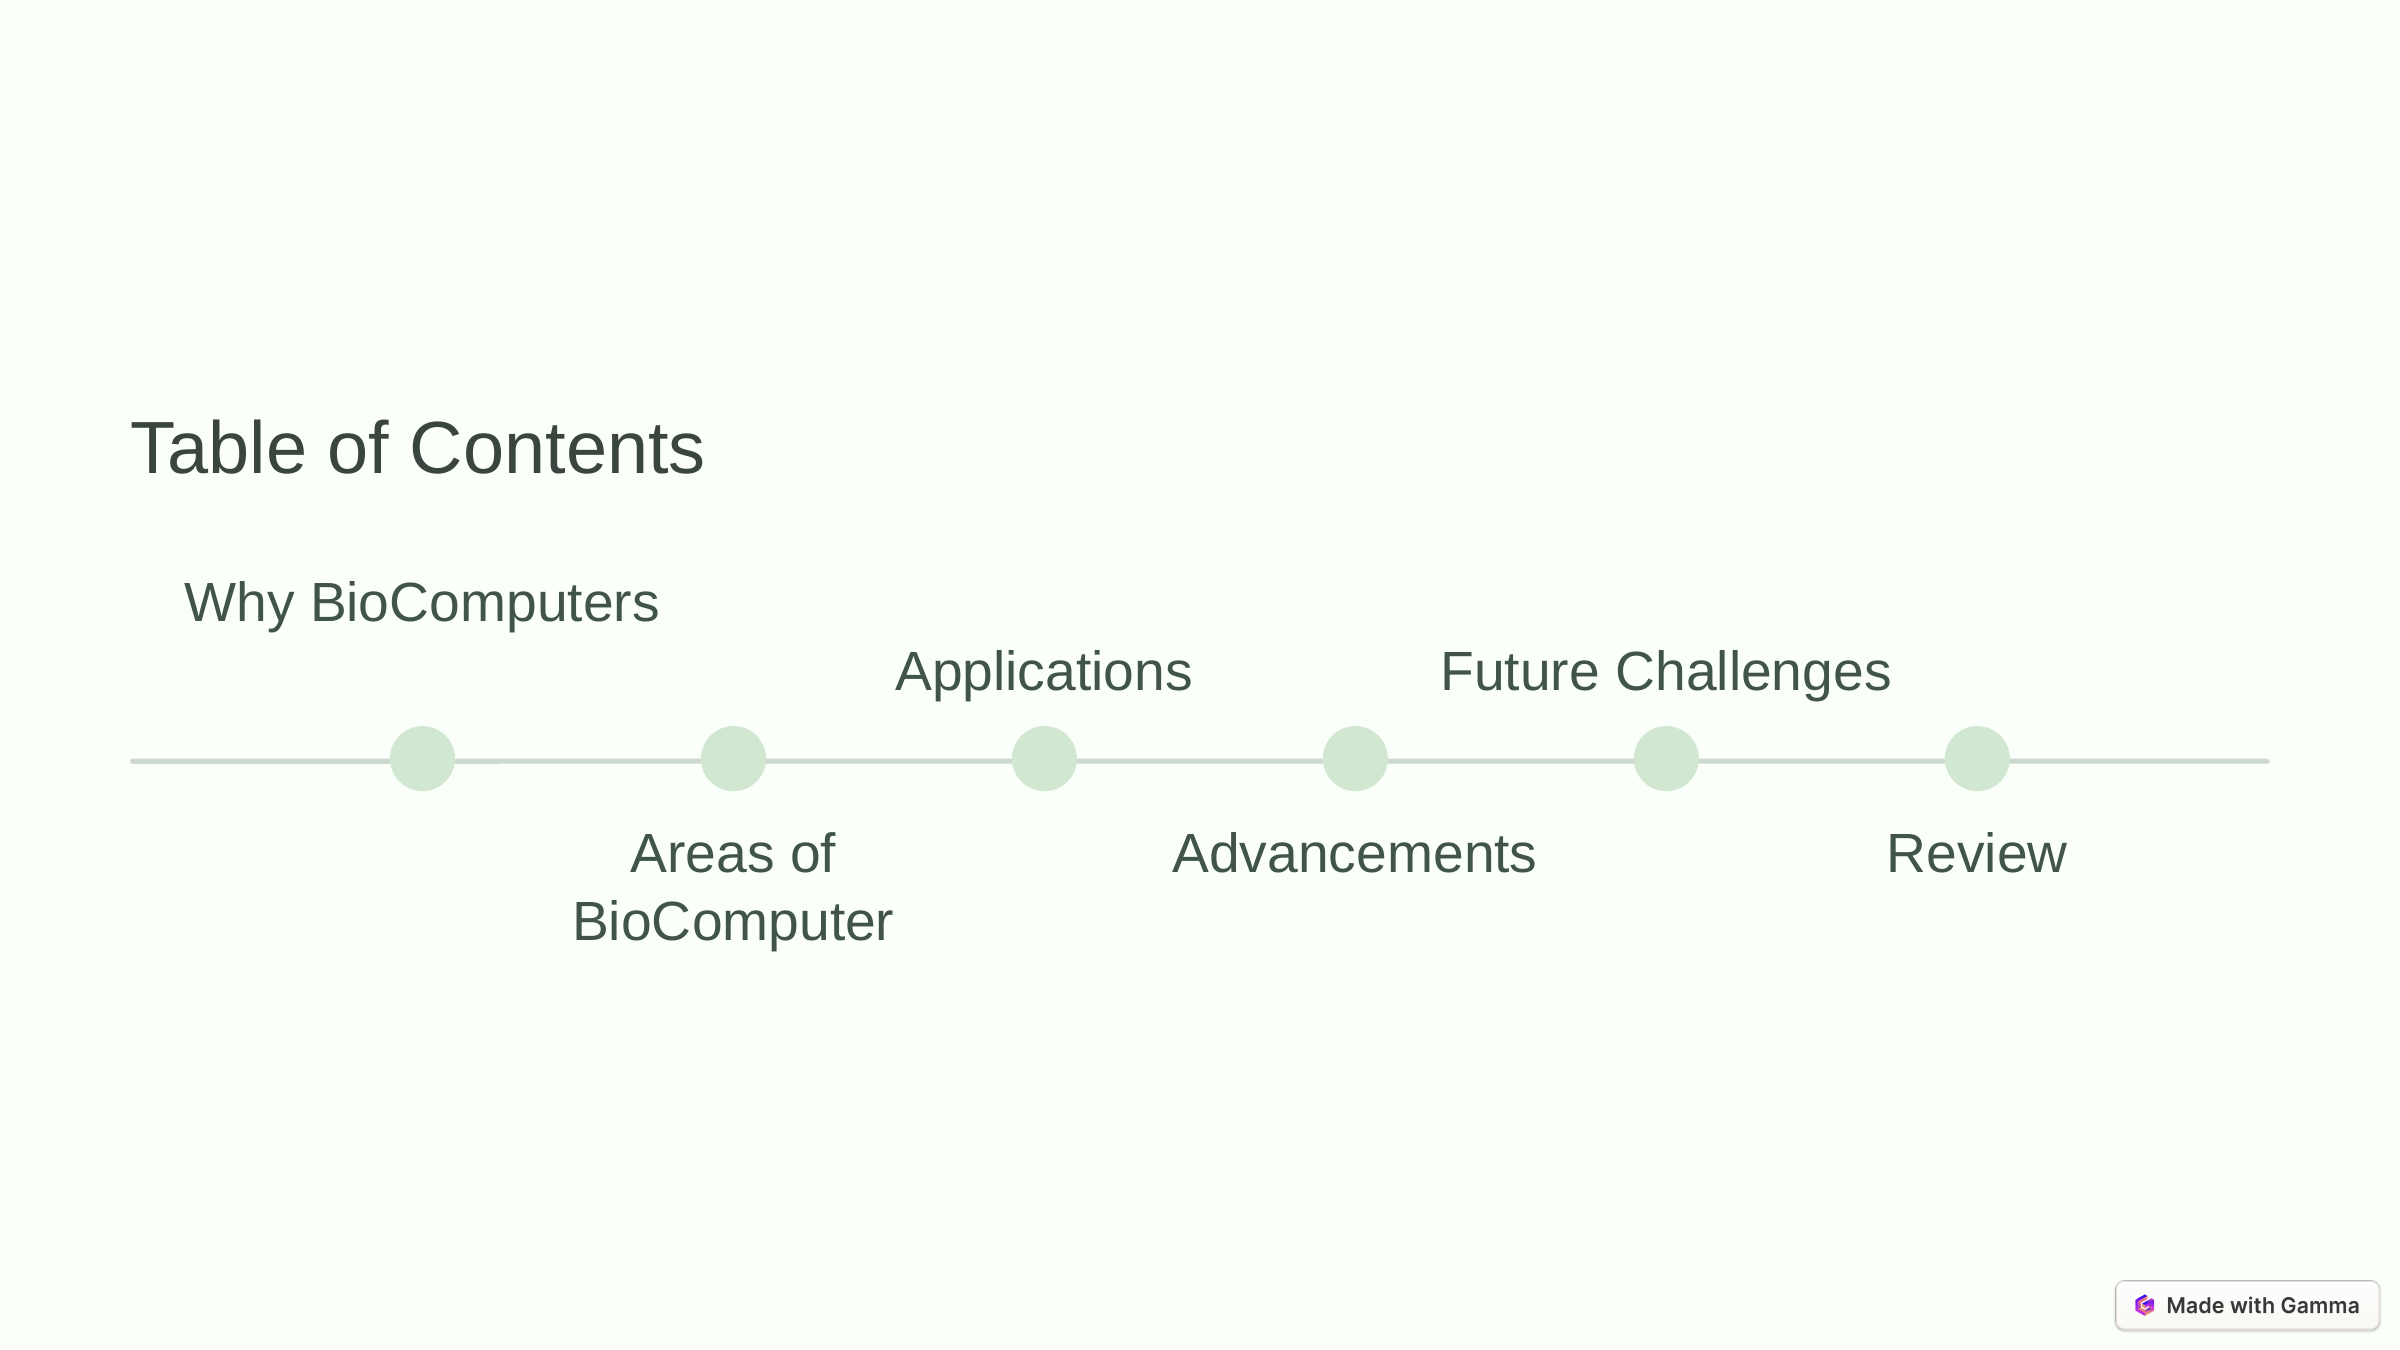

Table of Contents
Why BioComputers
Applications
Future Challenges

Areas of BioComputer
Advancements
Review